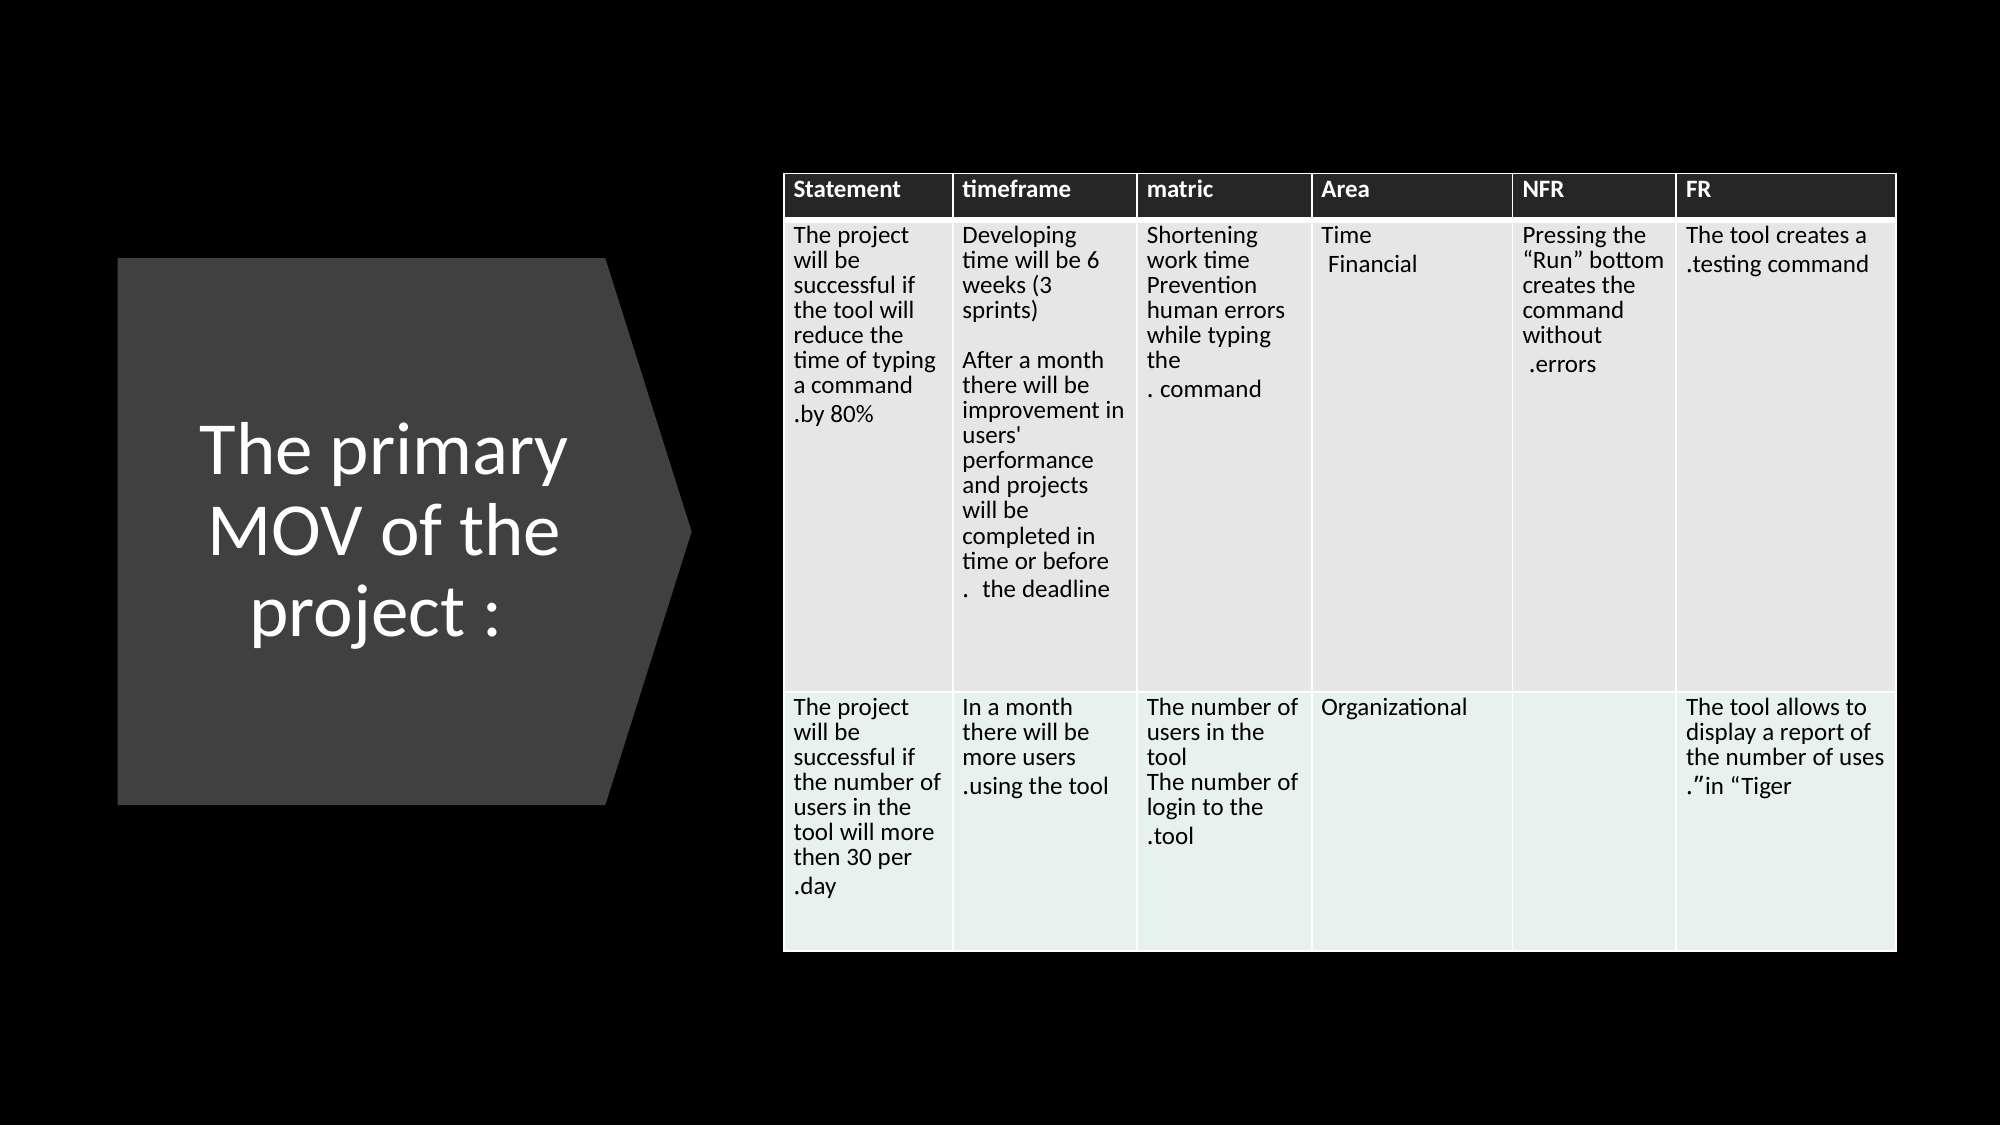

| Statement | timeframe | matric | Area | NFR | FR |
| --- | --- | --- | --- | --- | --- |
| The project will be successful if the tool will reduce the time of typing a command by 80%. | Developing time will be 6 weeks (3 sprints) After a month there will be improvement in users' performance and projects will be completed in time or before the deadline . | Shortening work time Prevention human errors while typing the command . | Time Financial | Pressing the “Run” bottom creates the command without errors. | The tool creates a testing command. |
| The project will be successful if the number of users in the tool will more then 30 per day. | In a month there will be more users using the tool. | The number of users in the tool The number of login to the tool. | Organizational |  | The tool allows to display a report of the number of uses in “Tiger”. |

# The primary MOV of the project :